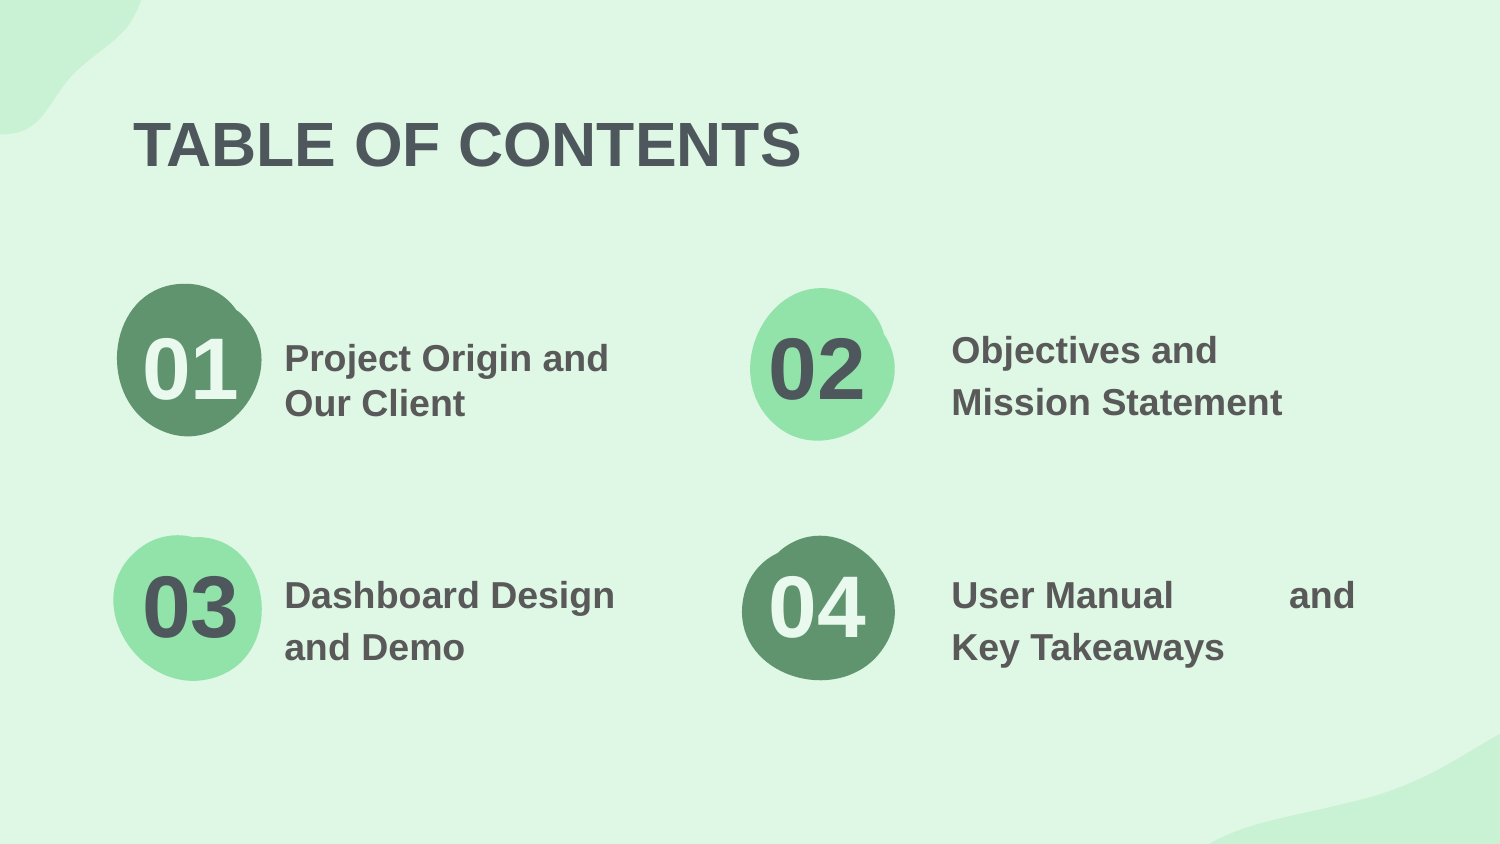

TABLE OF CONTENTS

# 01
02
Objectives and Mission Statement
Project Origin and   Our Client

03
04

Dashboard Design        and Demo
User Manual           and Key Takeaways